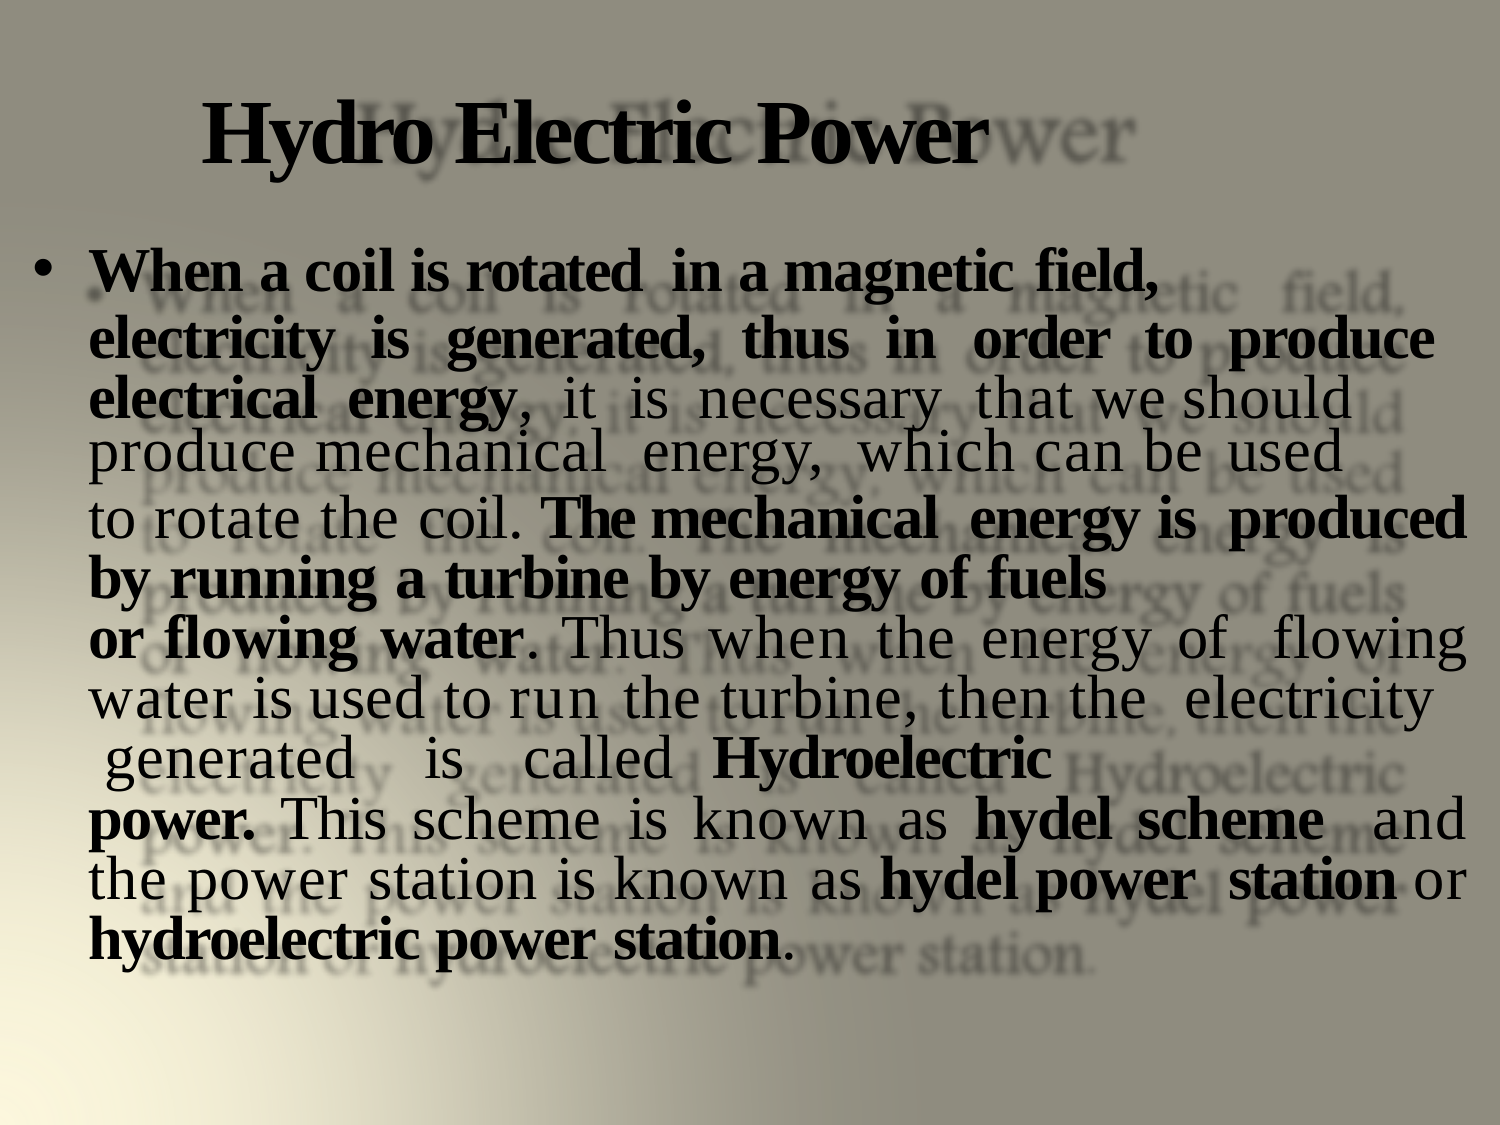

# Hydro Electric Power
When a coil is rotated  in a magnetic field,
electricity is generated, thus in order to produce  electrical  energy,  it  is  necessary  that we should
produce mechanical  energy,  which can be used
to rotate the coil. The mechanical energy is  produced by running a turbine by energy of fuels
or flowing water. Thus when the energy of  flowing water is used to run the turbine, then the  electricity    generated    is    called  Hydroelectric
power. This scheme is known as hydel scheme  and the power station is known as hydel power  station or hydroelectric power station.